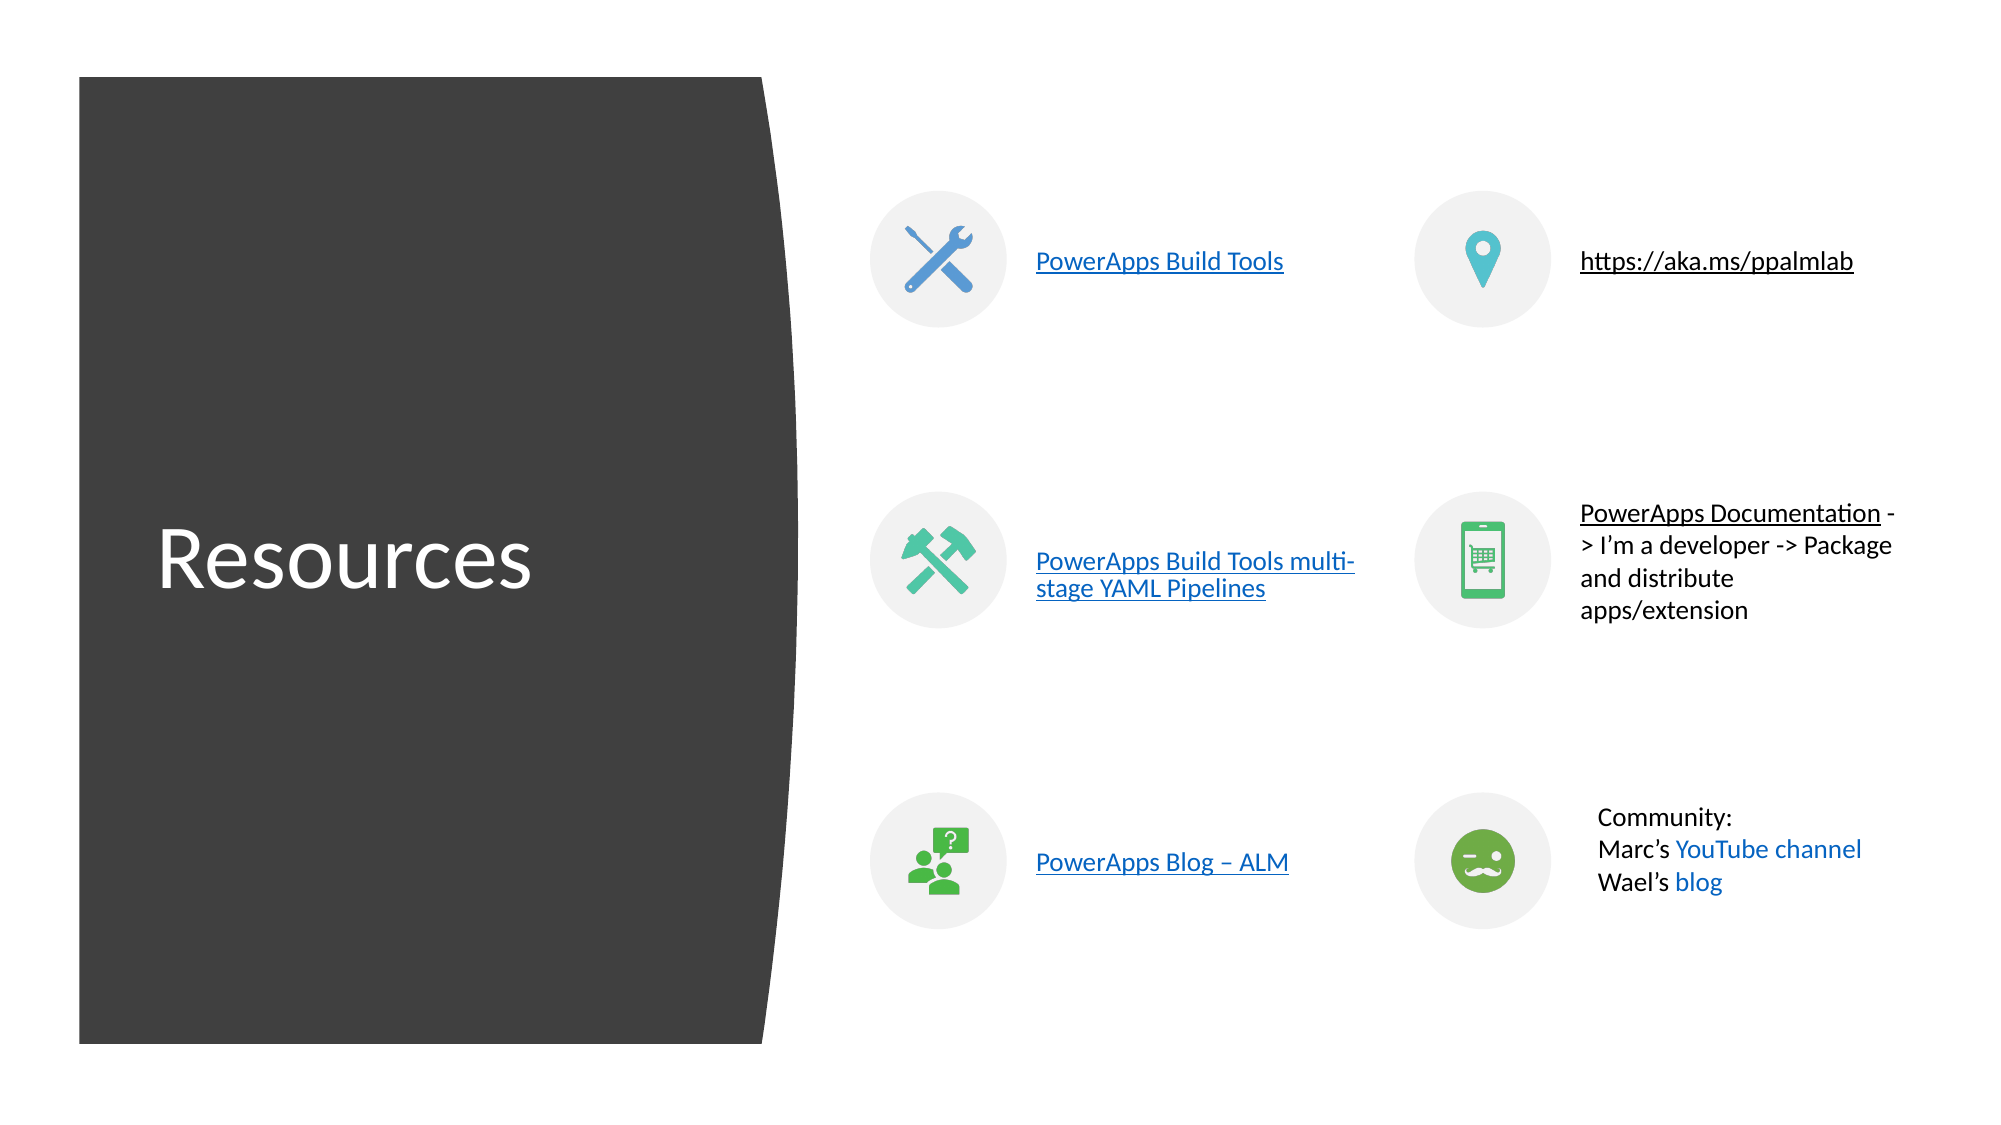

PowerApps Build Tools
https://aka.ms/ppalmlab
PowerApps Build Tools multi-stage YAML Pipelines
PowerApps Documentation -> I’m a developer -> Package and distribute apps/extension
PowerApps Blog – ALM

# Resources
Community:
Marc’s YouTube channel
Wael’s blog